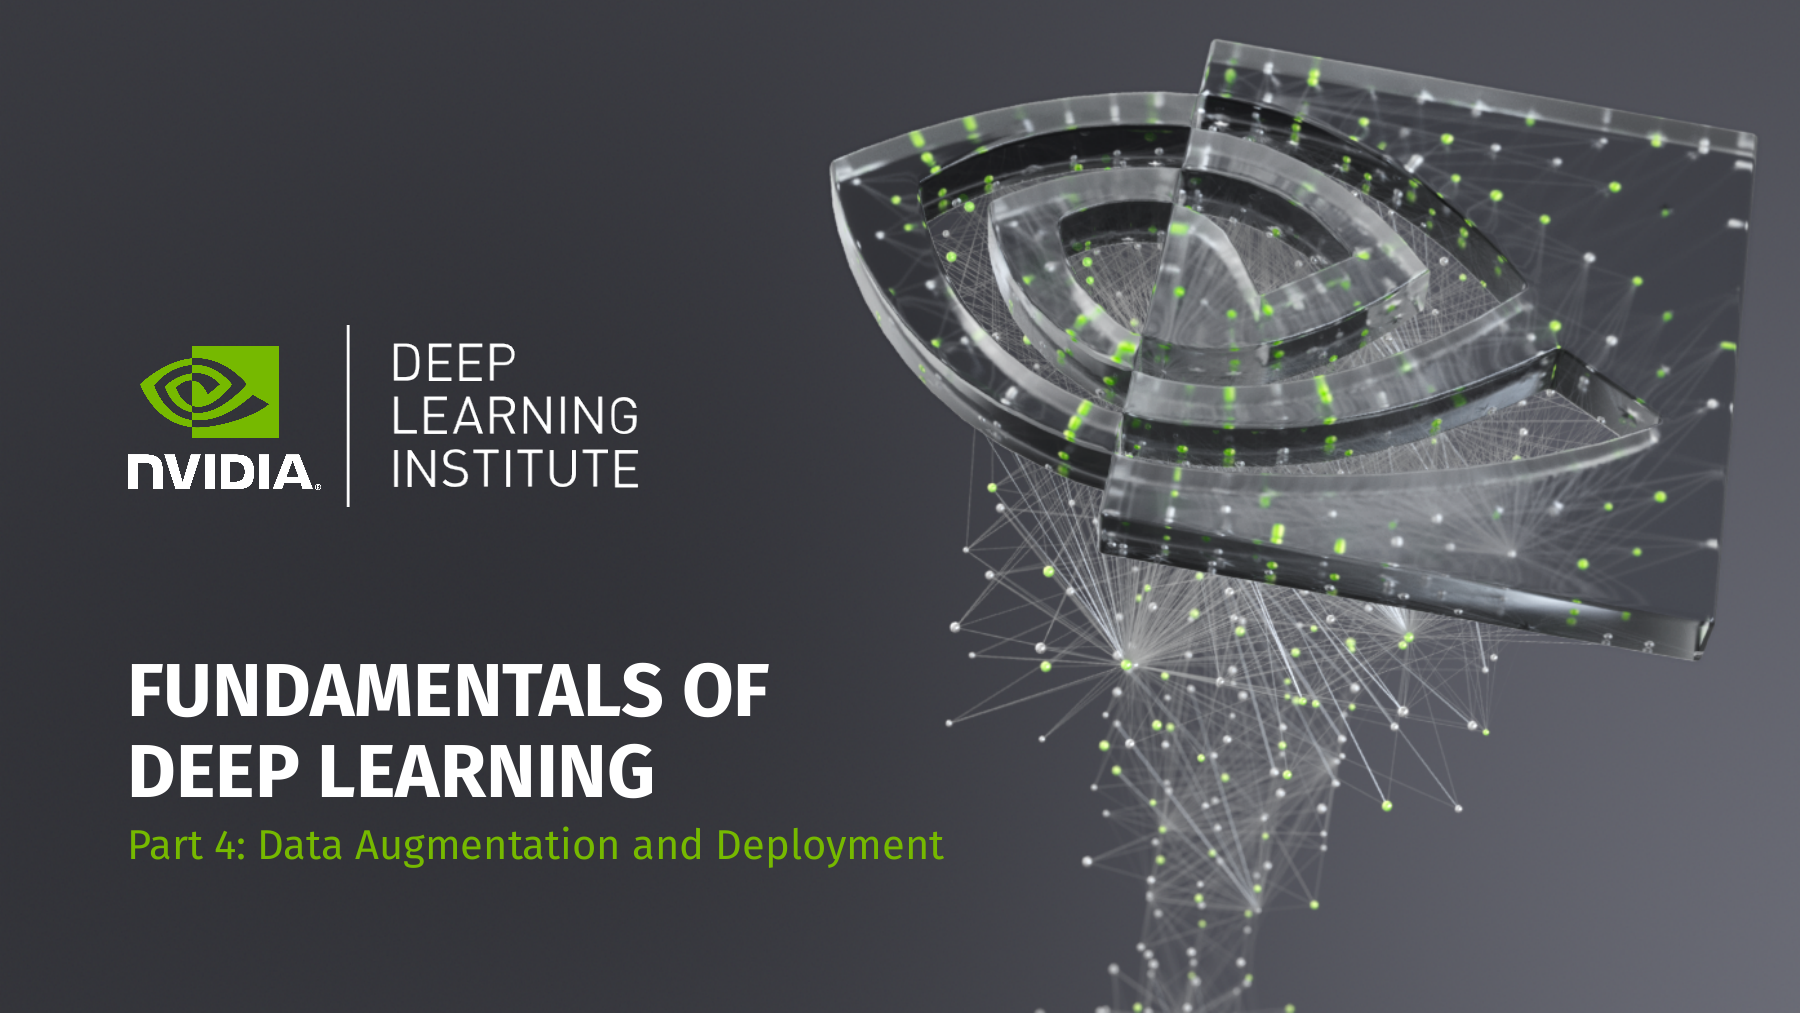

# Fundamentals of deep learning
Part 4: Data Augmentation and Deployment